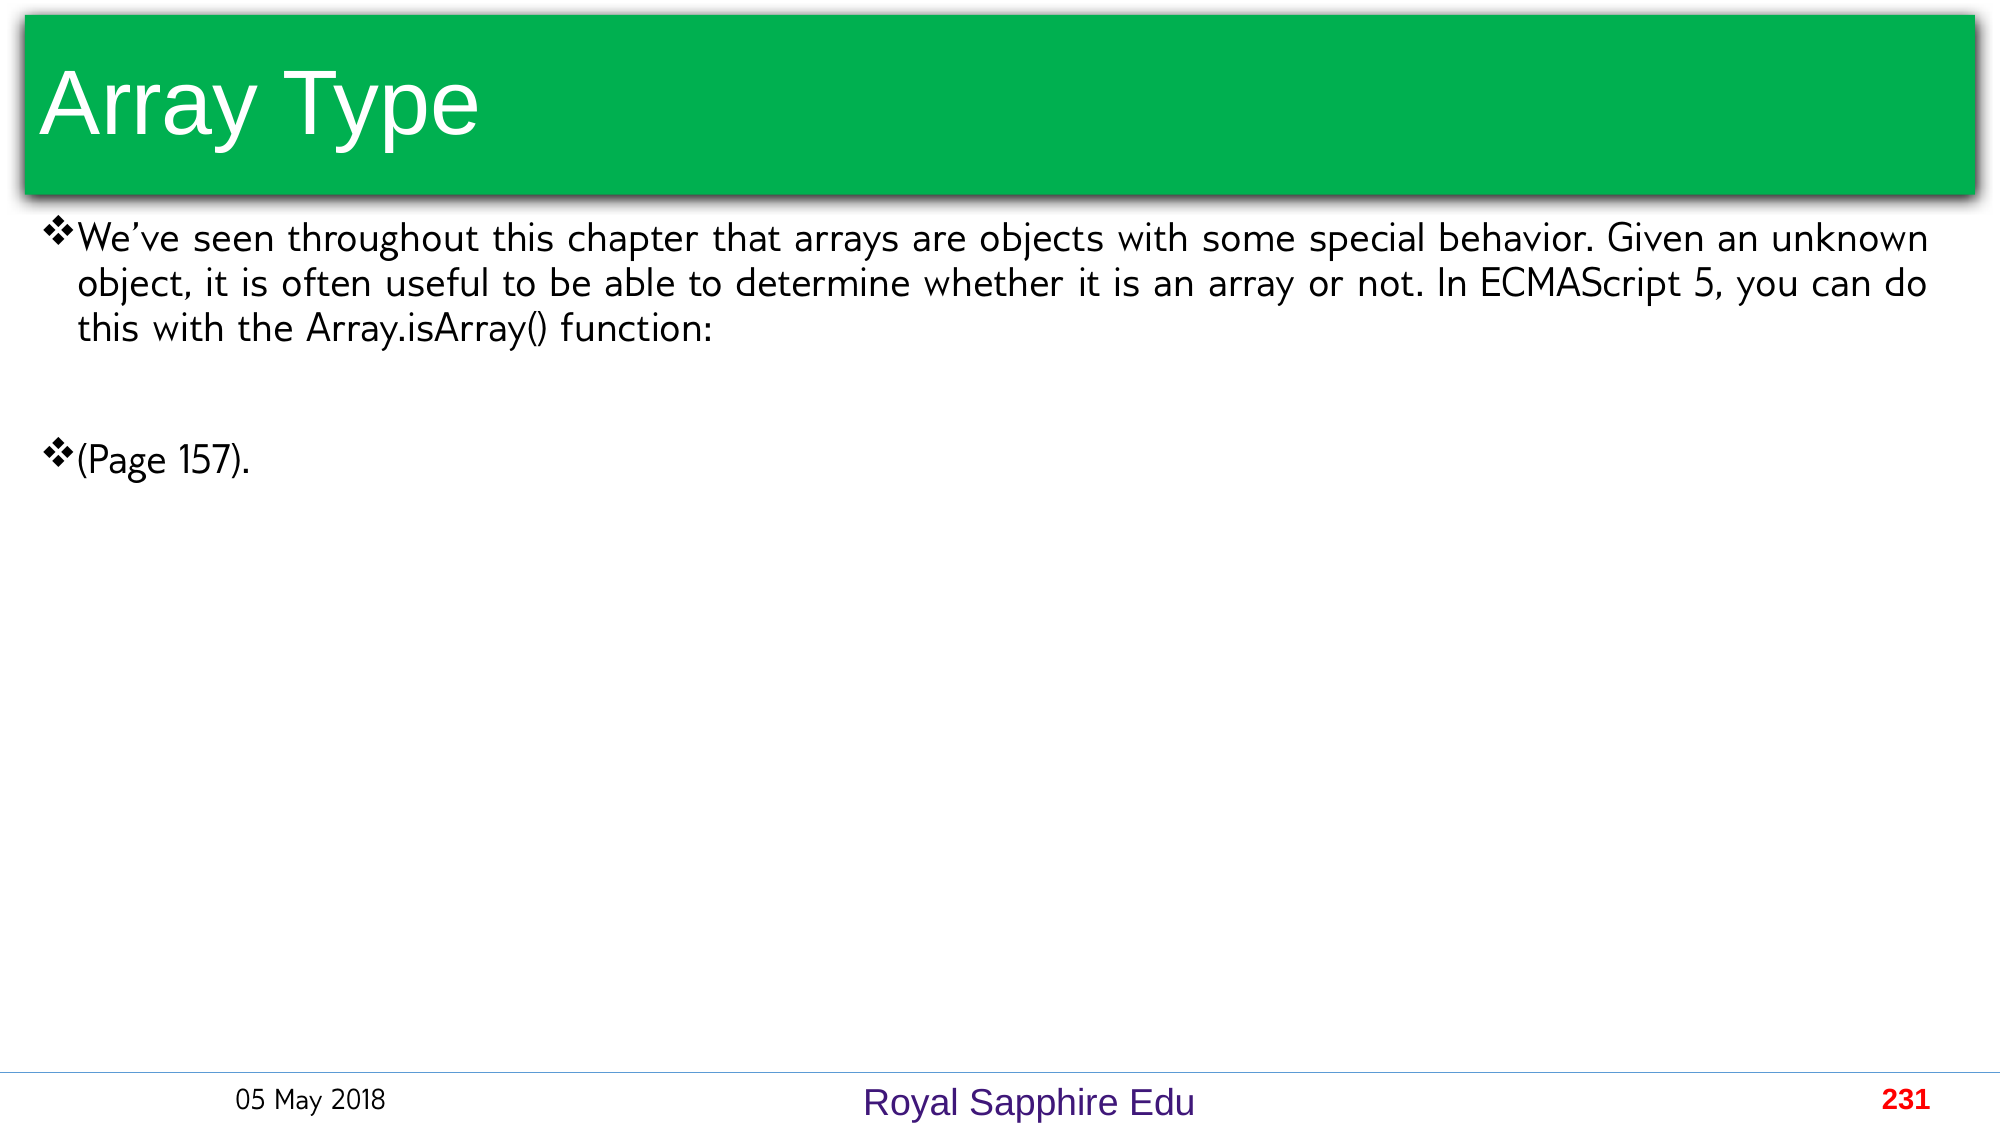

# Array Type
We’ve seen throughout this chapter that arrays are objects with some special behavior. Given an unknown object, it is often useful to be able to determine whether it is an array or not. In ECMAScript 5, you can do this with the Array.isArray() function:

(Page 157).
05 May 2018
231